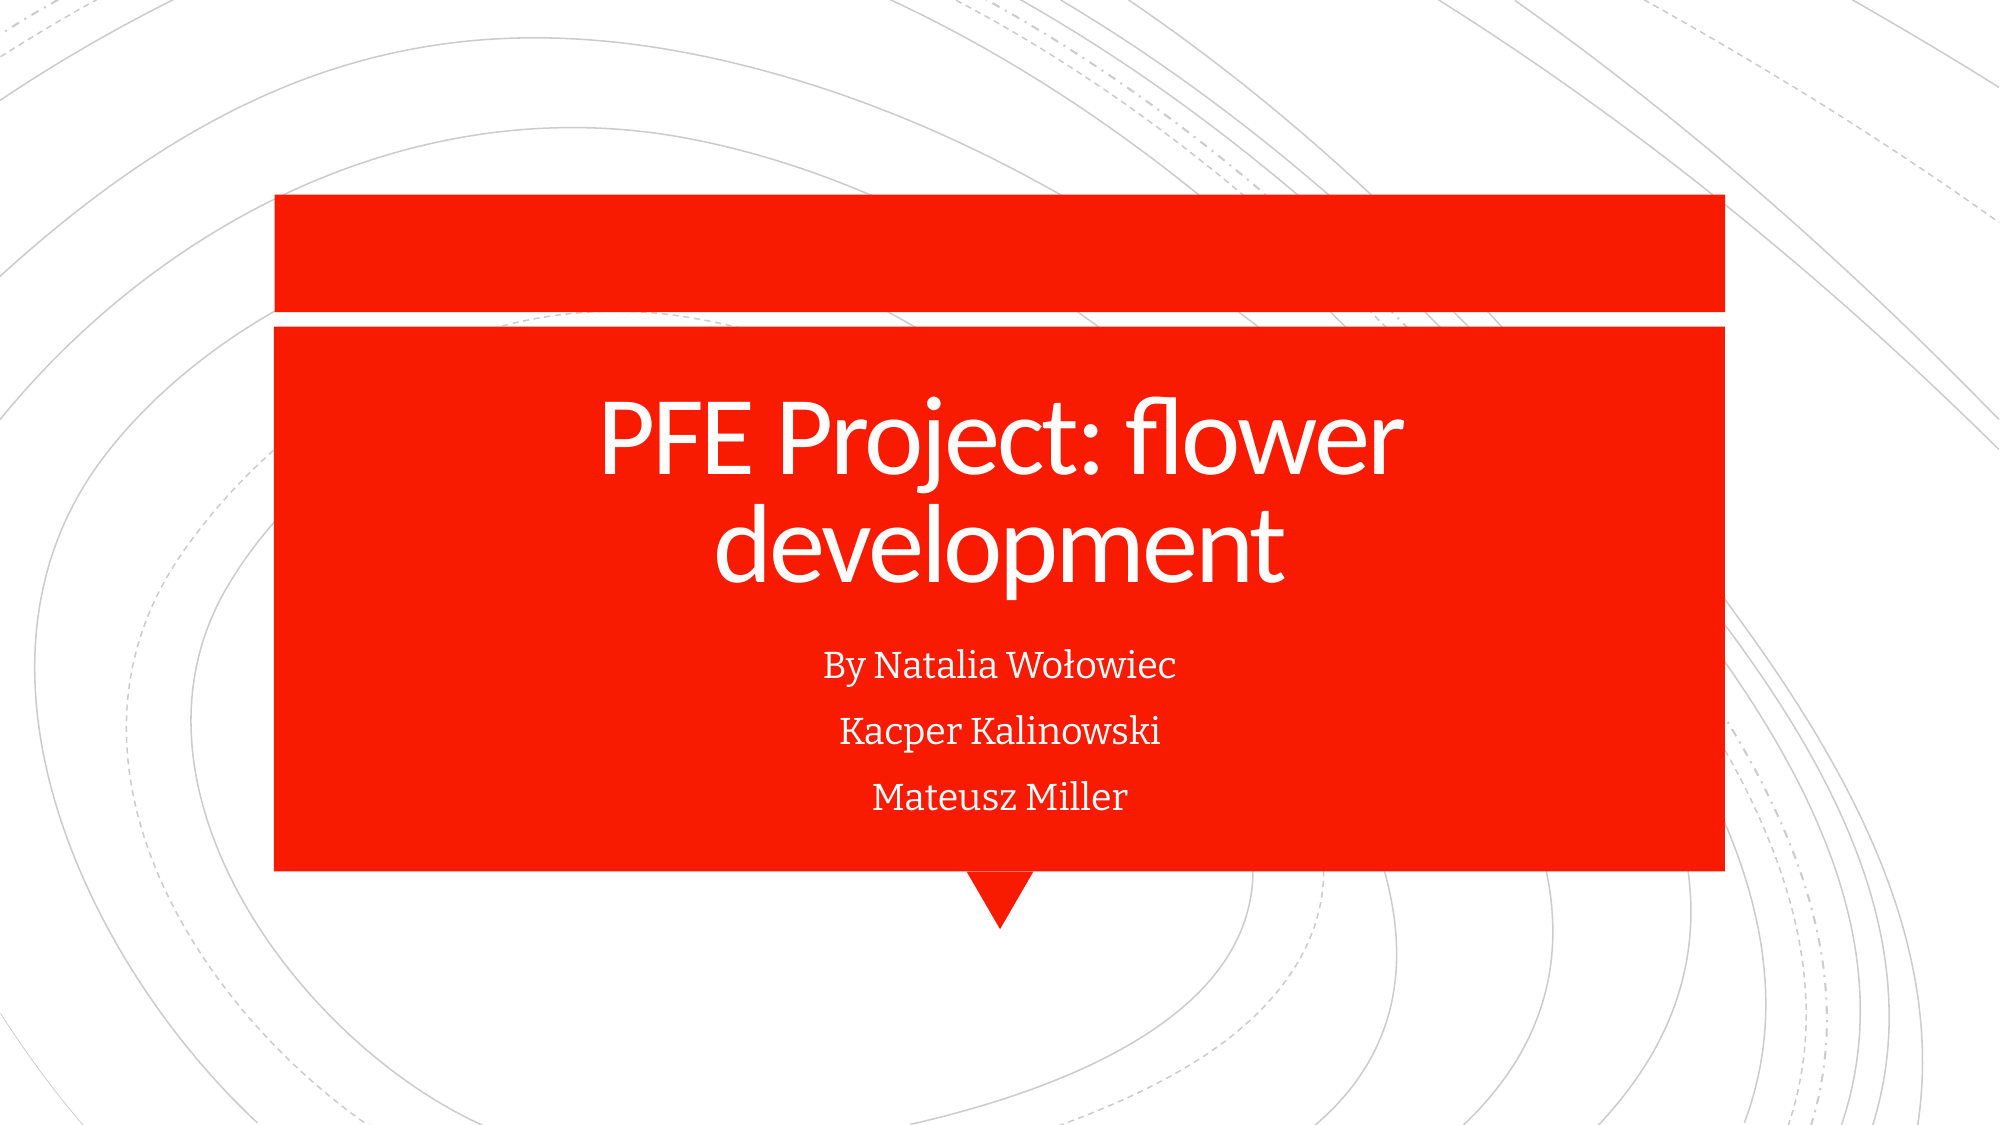

# PFE Project: flower development
By Natalia Wołowiec
Kacper Kalinowski
Mateusz Miller